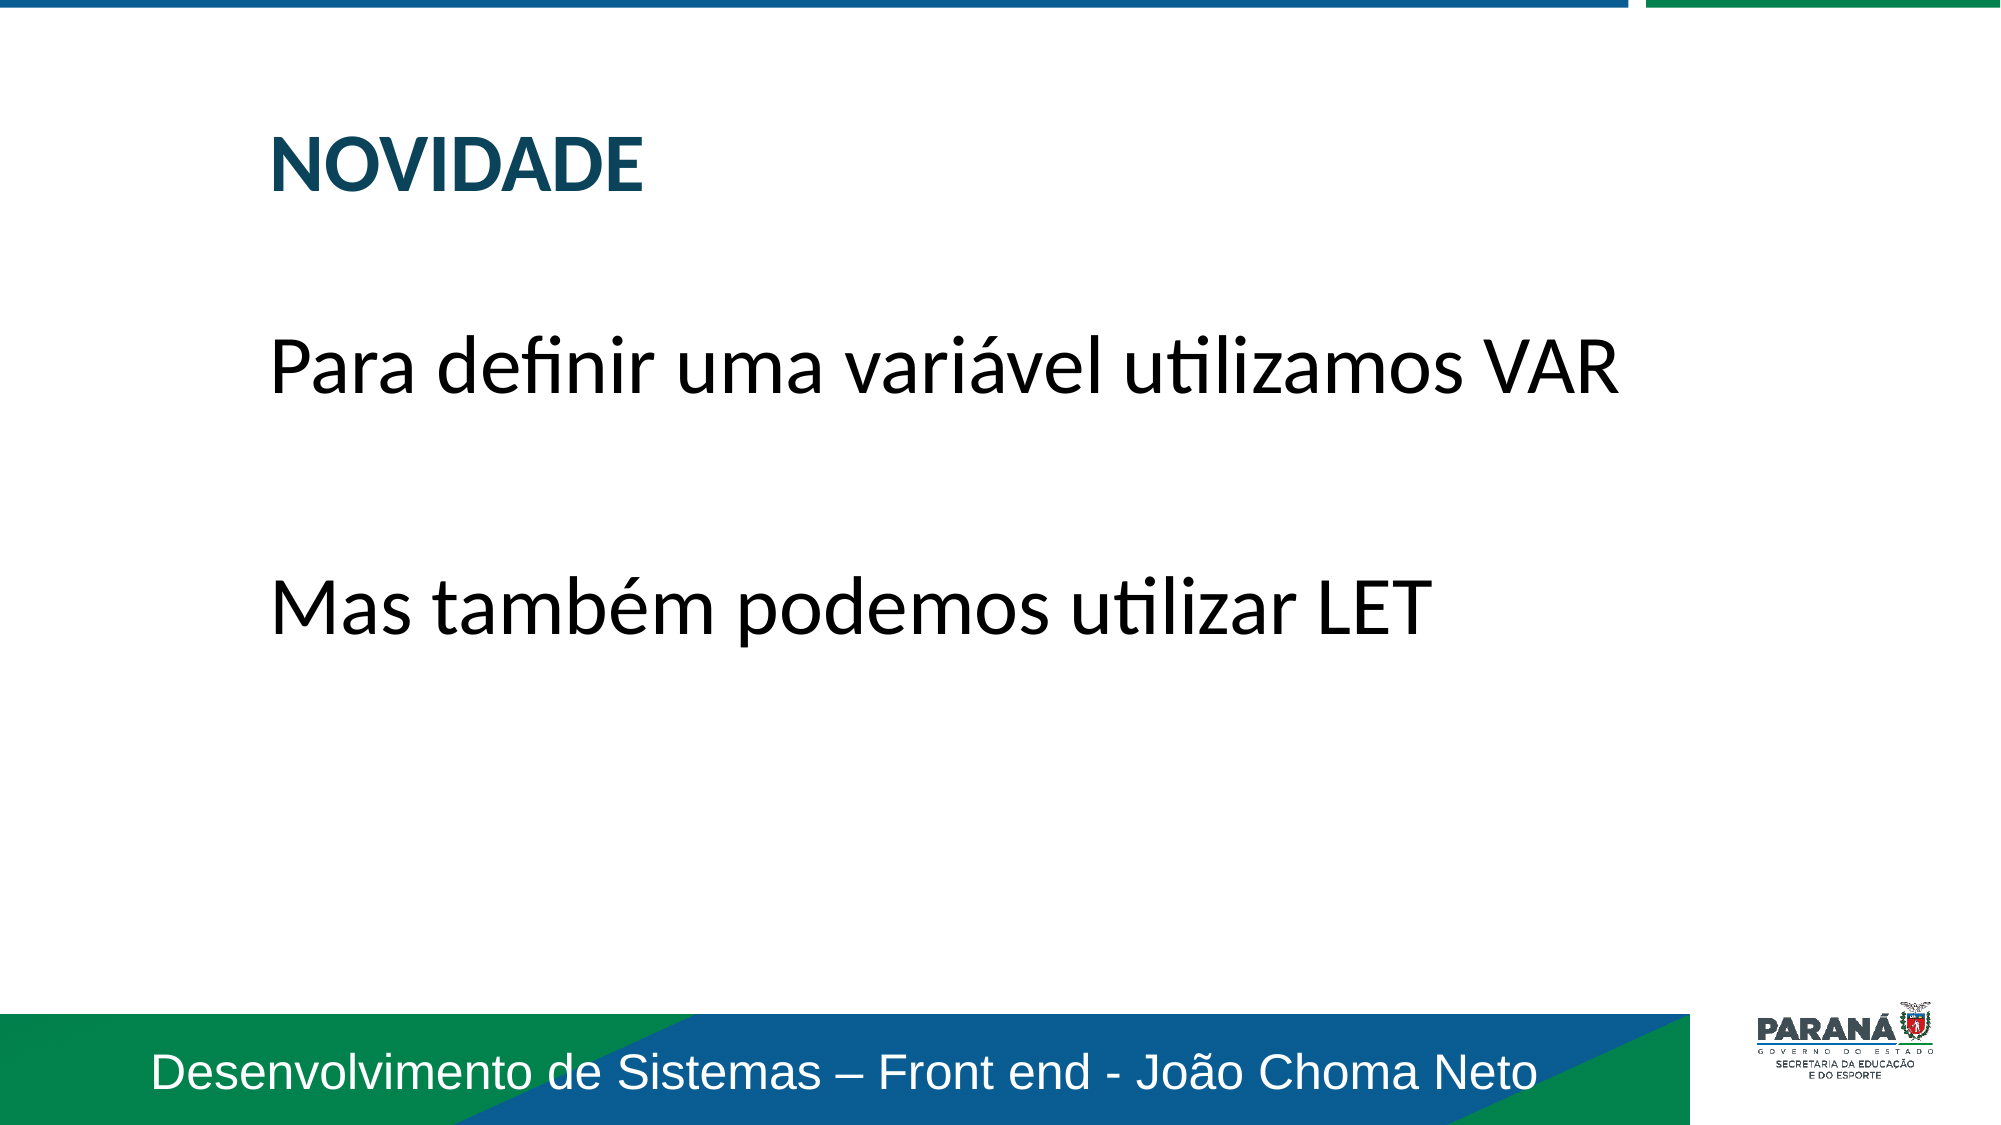

NOVIDADE
Para definir uma variável utilizamos VAR

Mas também podemos utilizar LET